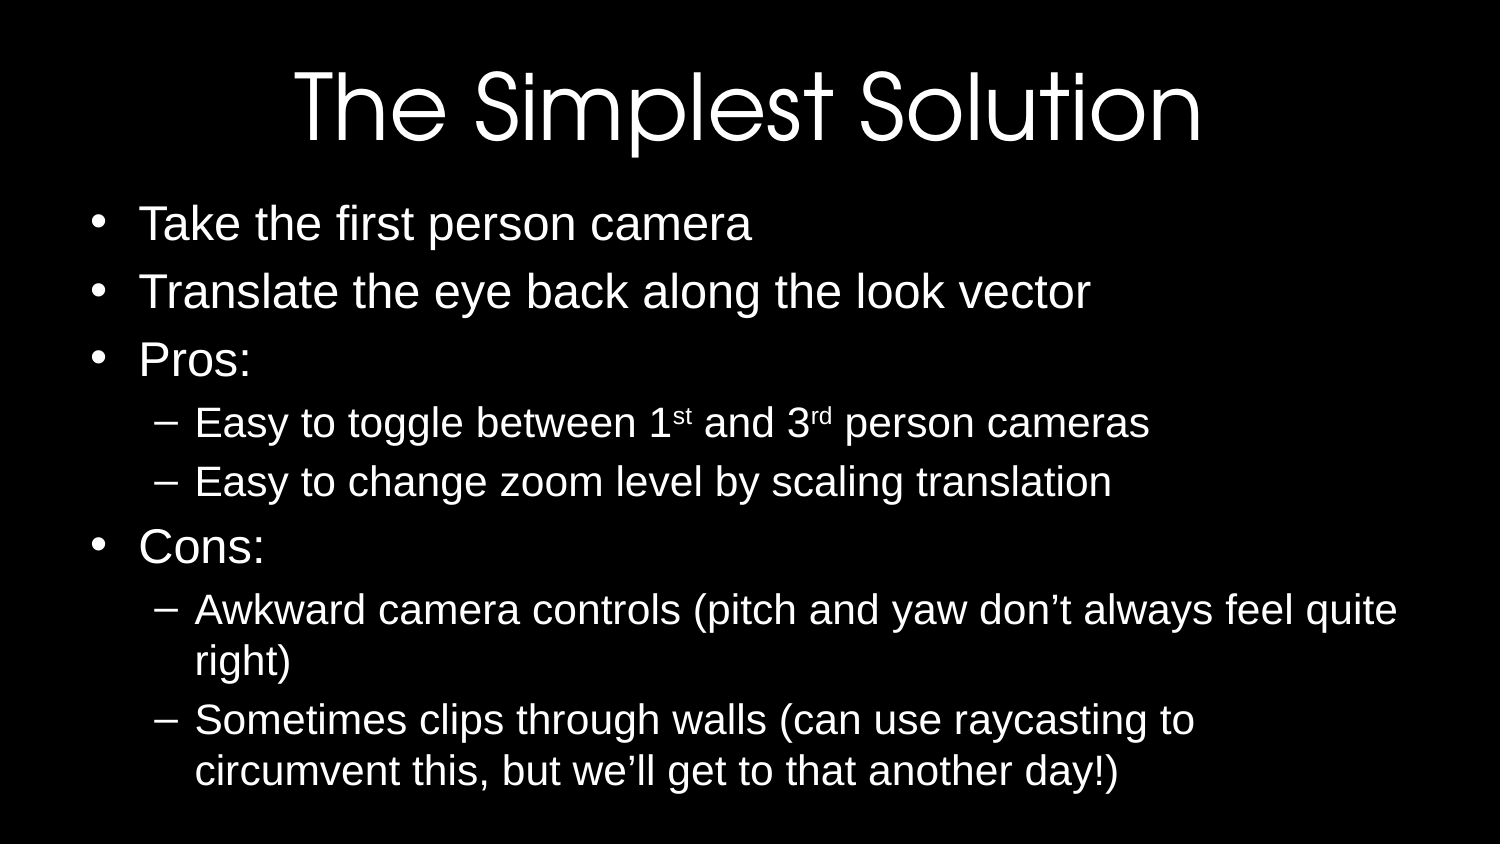

# The Simplest Solution
Take the first person camera
Translate the eye back along the look vector
Pros:
Easy to toggle between 1st and 3rd person cameras
Easy to change zoom level by scaling translation
Cons:
Awkward camera controls (pitch and yaw don’t always feel quite right)
Sometimes clips through walls (can use raycasting to circumvent this, but we’ll get to that another day!)